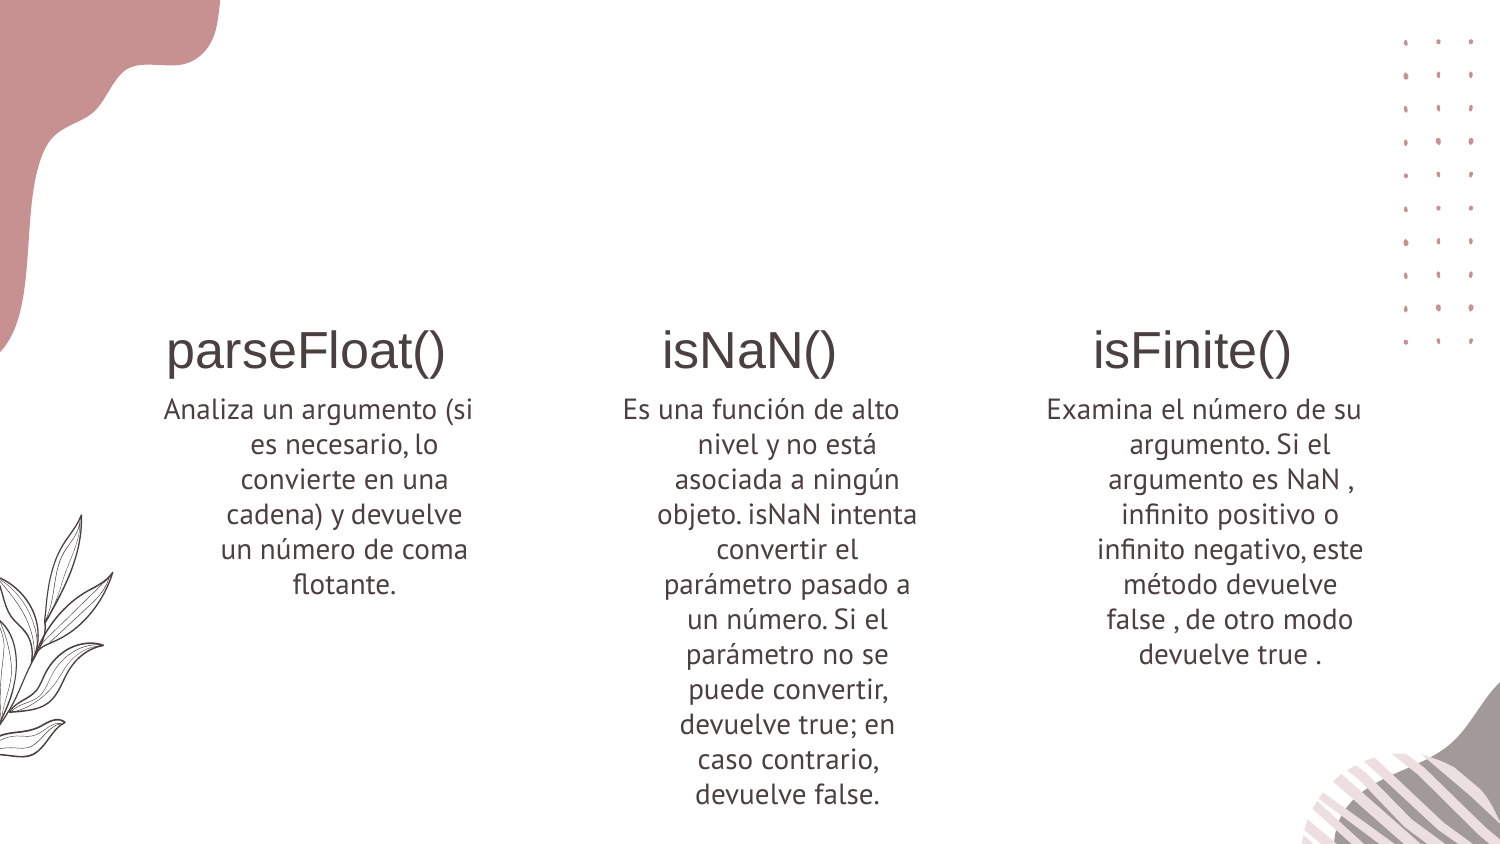

# parseFloat()
isNaN()
isFinite()
Analiza un argumento (si es necesario, lo convierte en una cadena) y devuelve un número de coma flotante.
Es una función de alto nivel y no está asociada a ningún objeto. isNaN intenta convertir el parámetro pasado a un número. Si el parámetro no se puede convertir, devuelve true; en caso contrario, devuelve false.
Examina el número de su argumento. Si el argumento es NaN , infinito positivo o infinito negativo, este método devuelve false , de otro modo devuelve true .